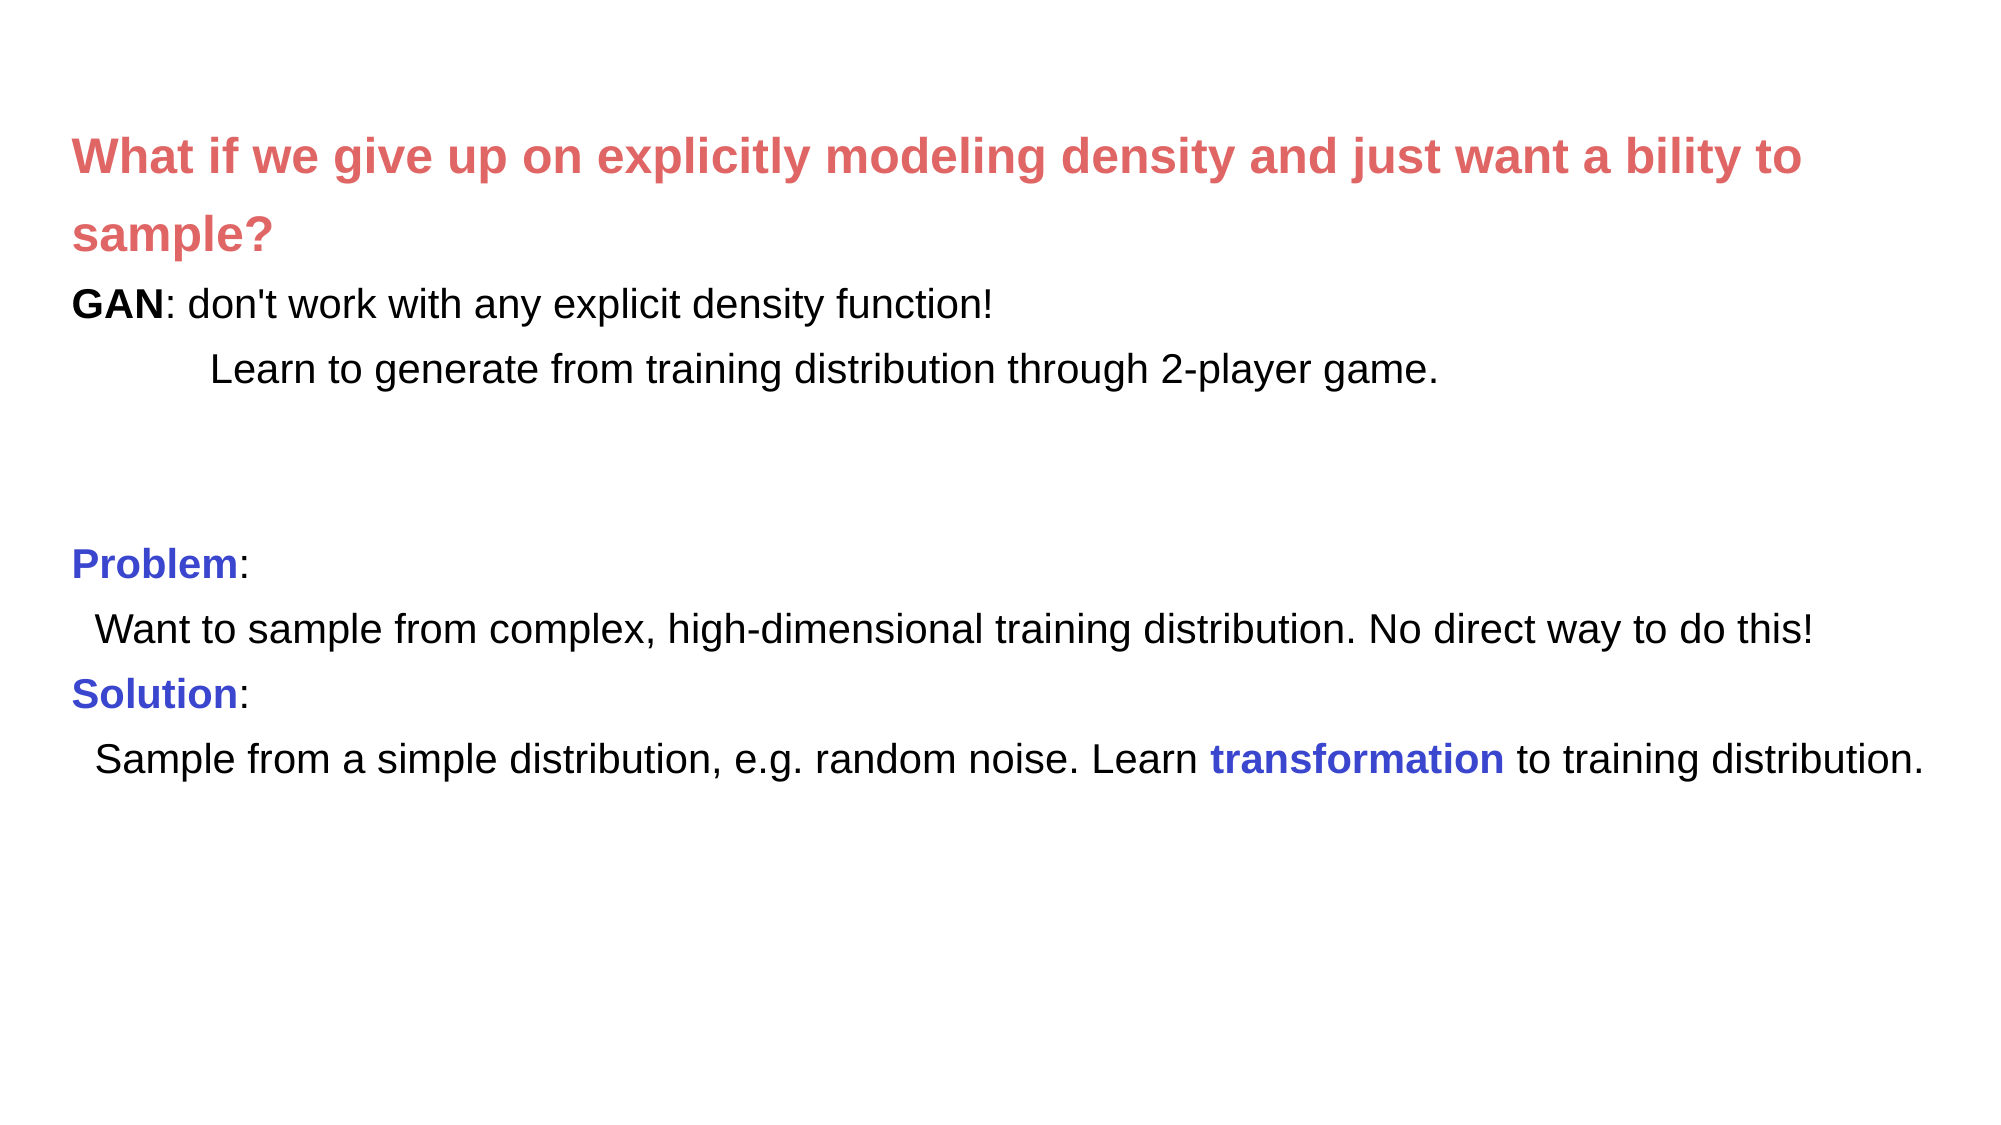

What if we give up on explicitly modeling density and just want a bility to sample?
GAN: don't work with any explicit density function!
            Learn to generate from training distribution through 2-player game.

Problem:
  Want to sample from complex, high-dimensional training distribution. No direct way to do this!
Solution:
  Sample from a simple distribution, e.g. random noise. Learn transformation to training distribution.